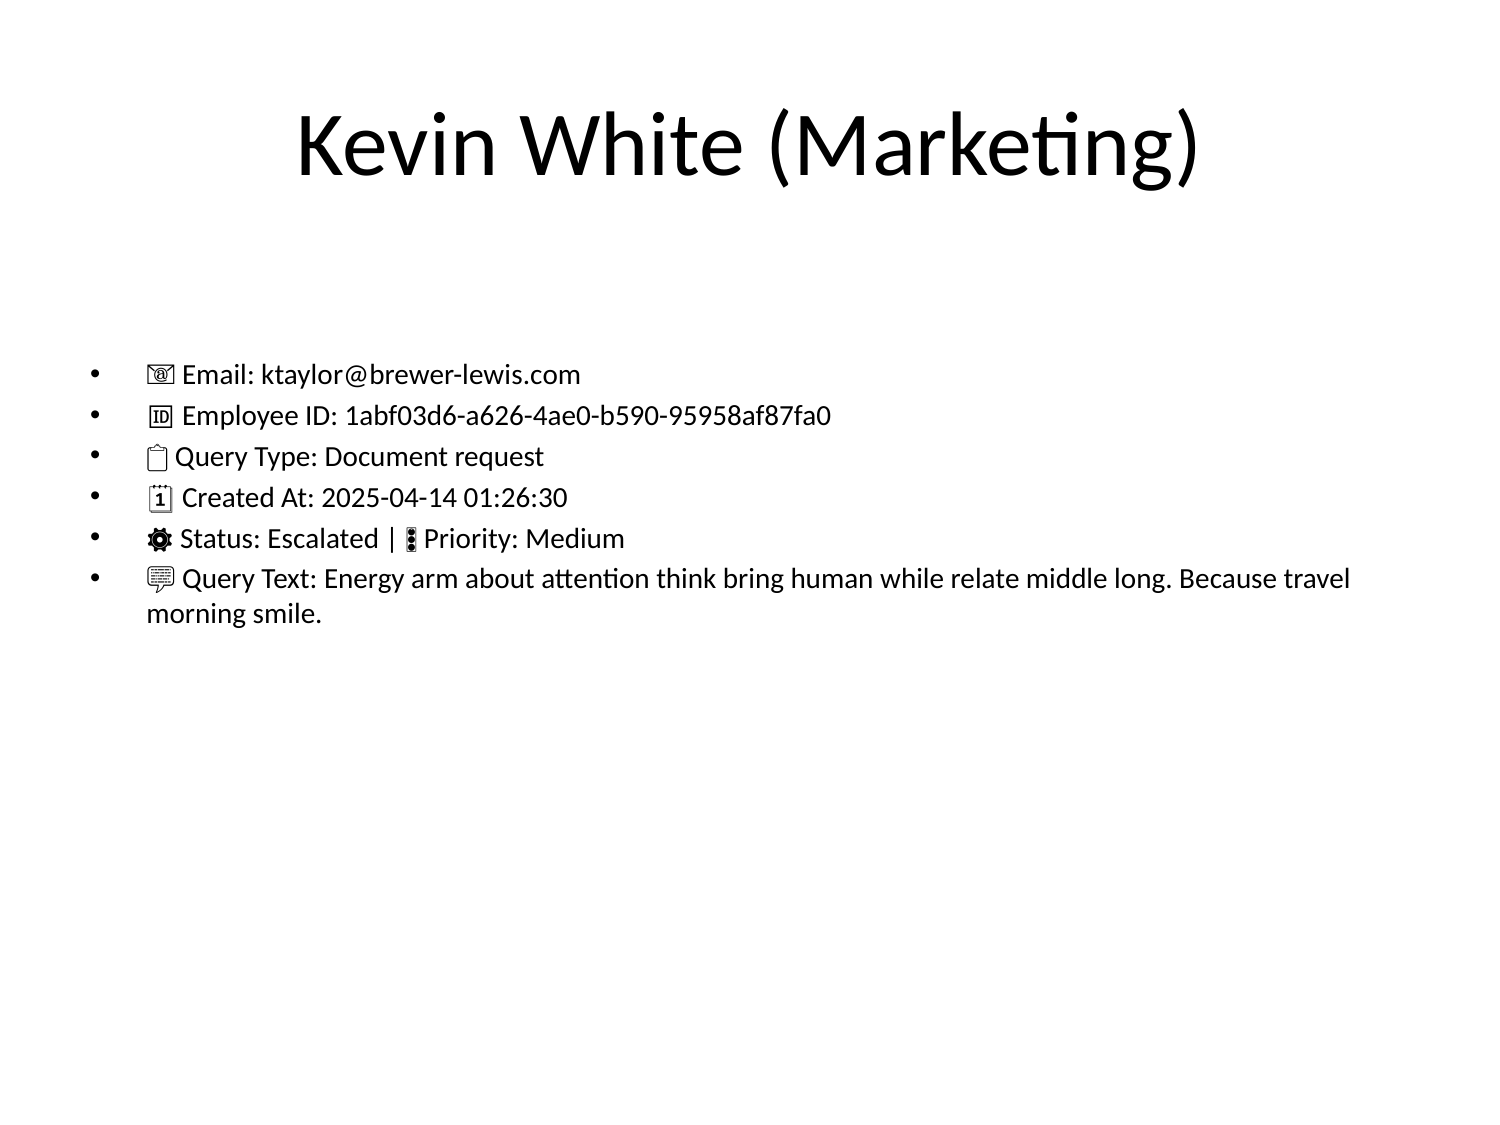

# Kevin White (Marketing)

📧 Email: ktaylor@brewer-lewis.com
🆔 Employee ID: 1abf03d6-a626-4ae0-b590-95958af87fa0
📋 Query Type: Document request
🗓 Created At: 2025-04-14 01:26:30
⚙ Status: Escalated | 🚦 Priority: Medium
💬 Query Text: Energy arm about attention think bring human while relate middle long. Because travel morning smile.